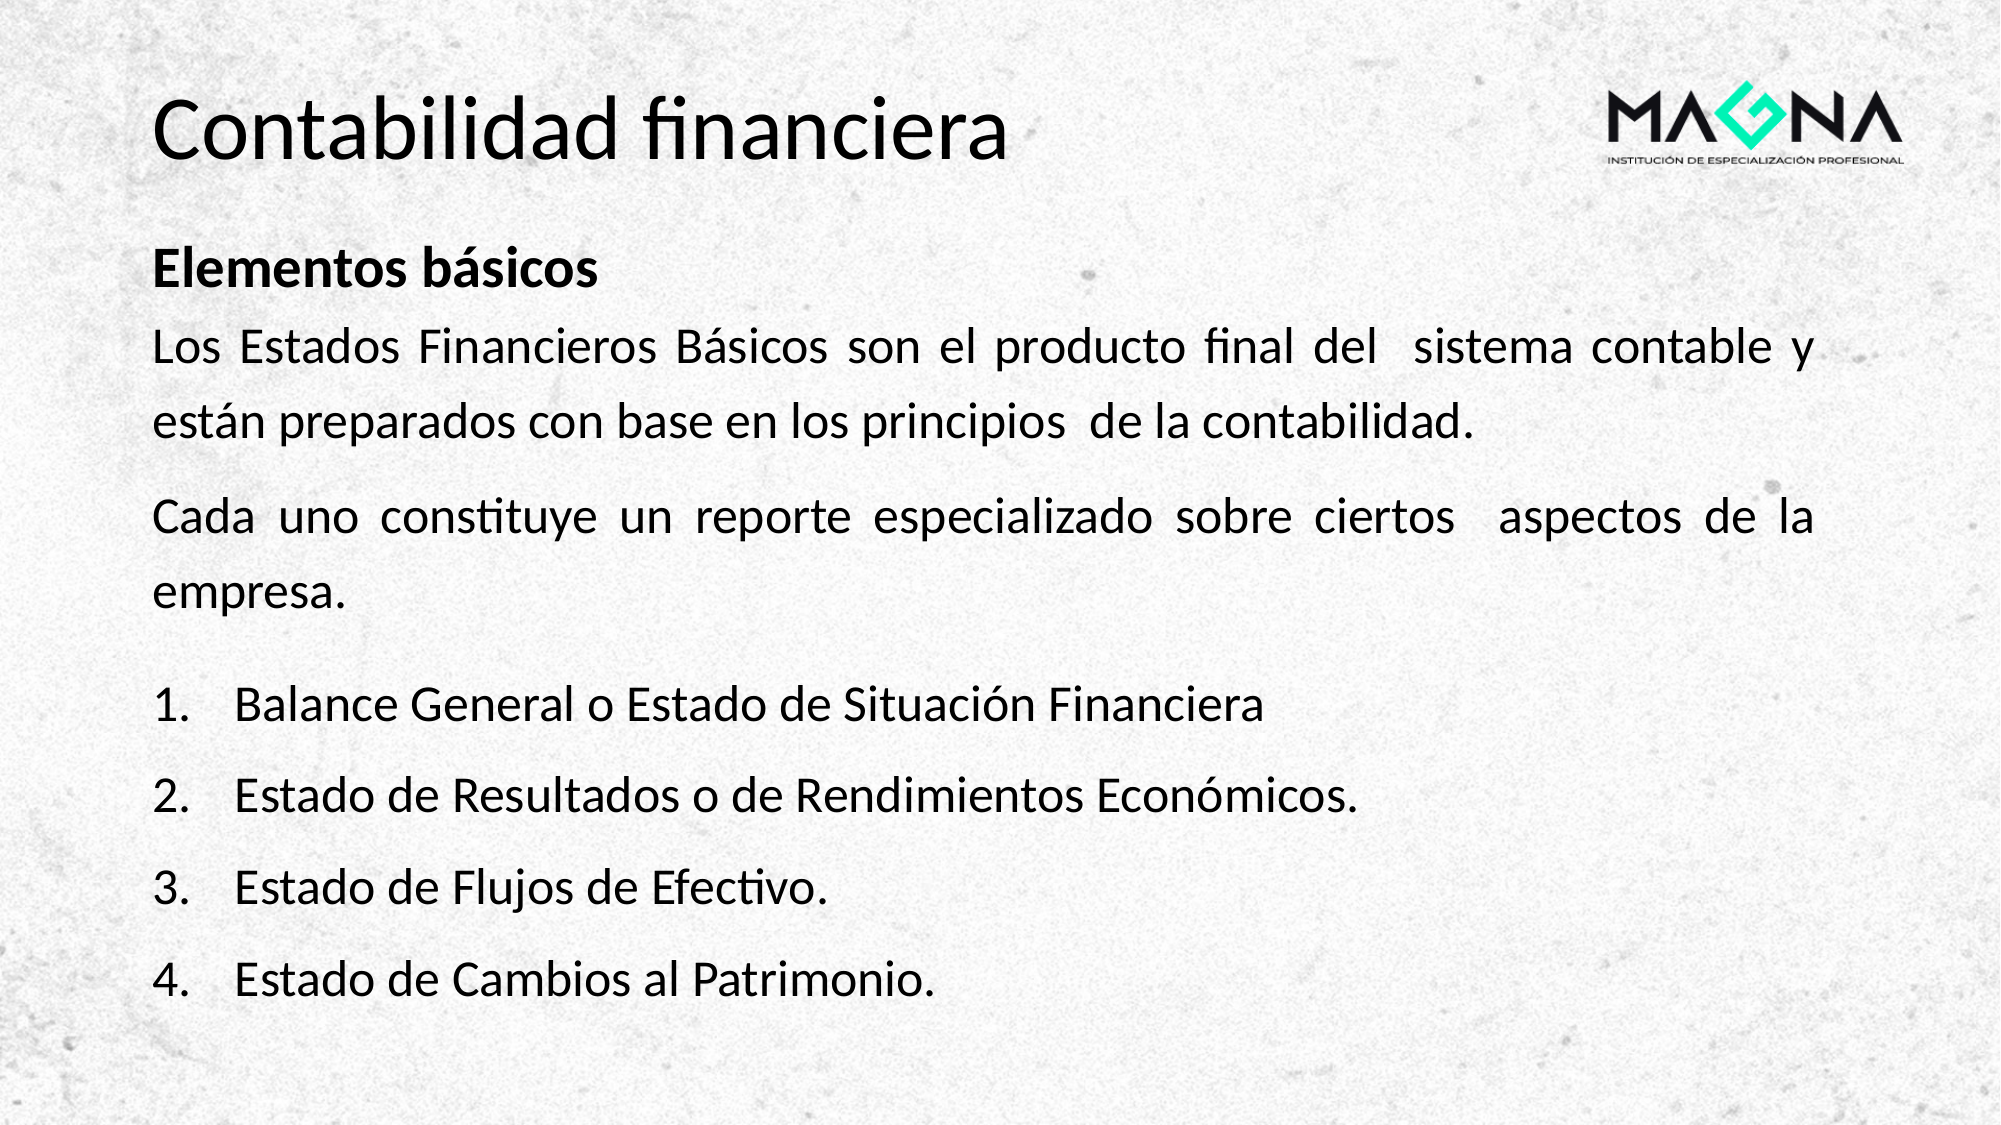

# Contabilidad financiera
Elementos básicos
Los Estados Financieros Básicos son el producto final del  sistema contable y están preparados con base en los principios  de la contabilidad.
Cada uno constituye un reporte especializado sobre ciertos  aspectos de la empresa.
Balance General o Estado de Situación Financiera
Estado de Resultados o de Rendimientos Económicos.
Estado de Flujos de Efectivo.
Estado de Cambios al Patrimonio.